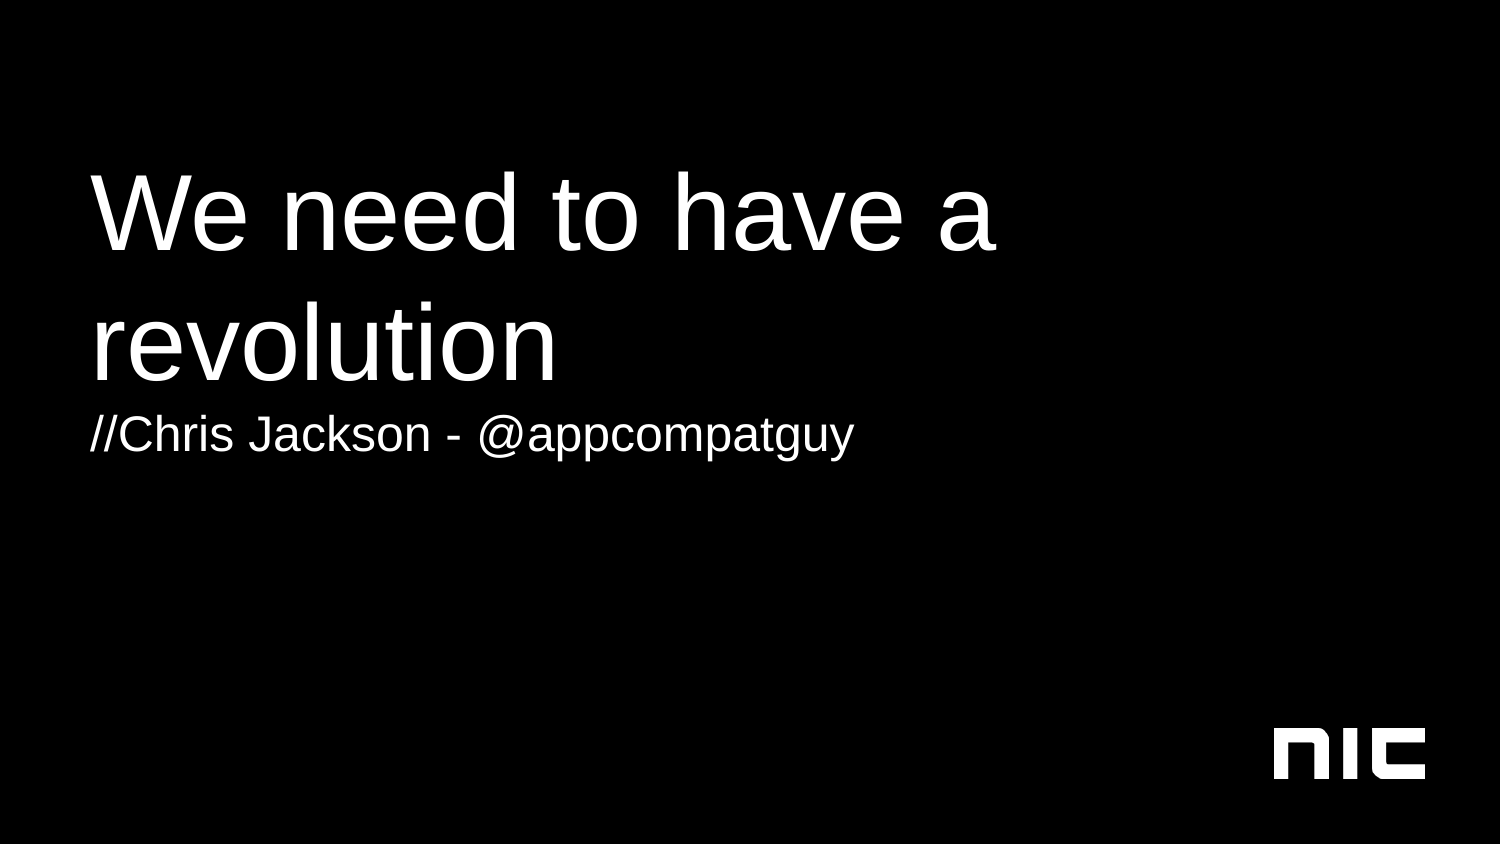

# We need to have a revolution //Chris Jackson - @appcompatguy